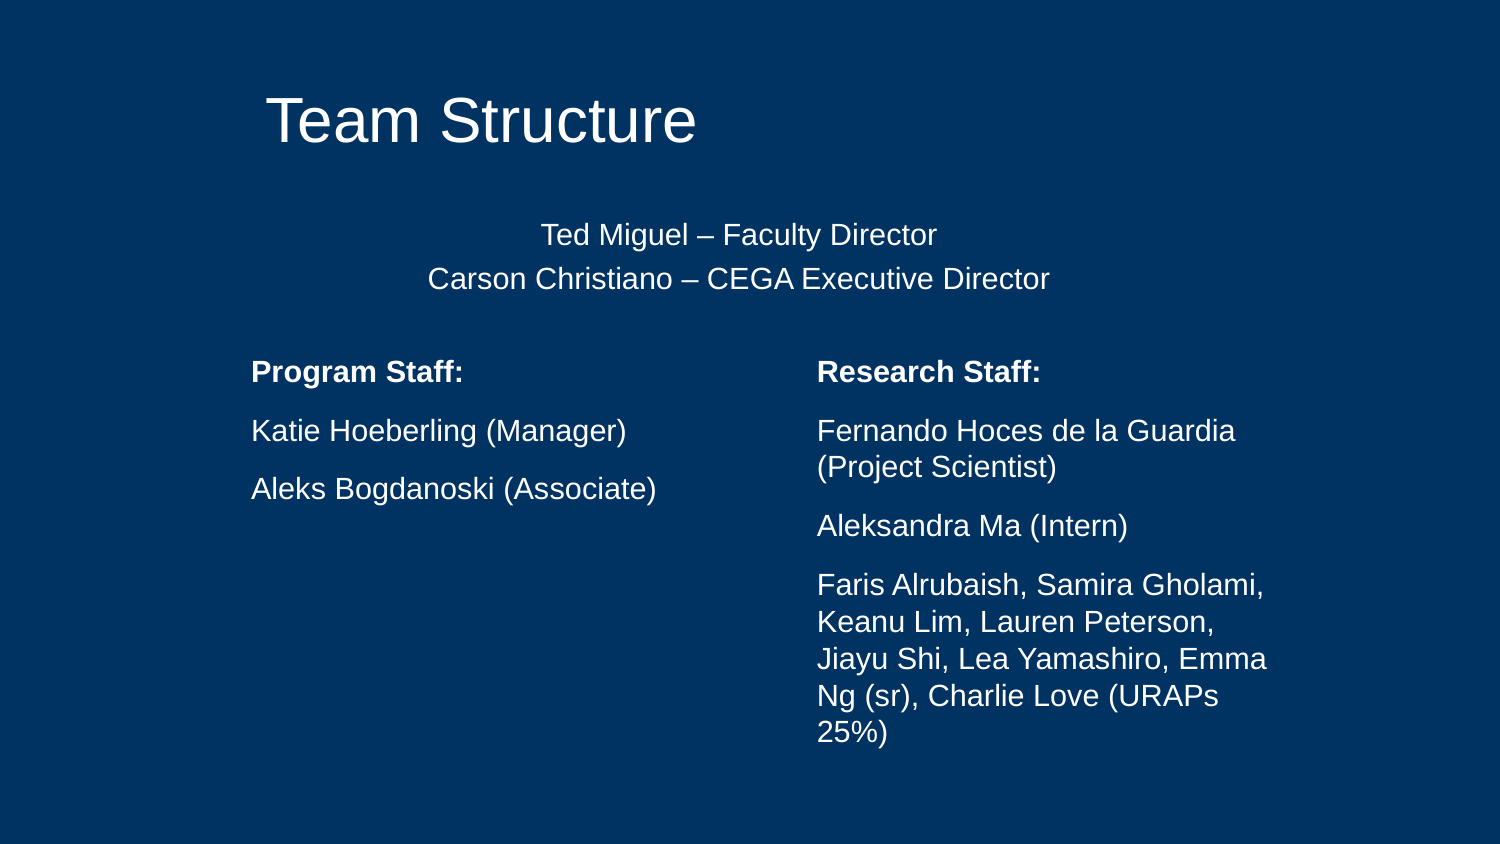

Team Structure
Ted Miguel – Faculty Director
Carson Christiano – CEGA Executive Director
Program Staff:
Katie Hoeberling (Manager)
Aleks Bogdanoski (Associate)
Research Staff:
Fernando Hoces de la Guardia (Project Scientist)
Aleksandra Ma (Intern)
Faris Alrubaish, Samira Gholami, Keanu Lim, Lauren Peterson, Jiayu Shi, Lea Yamashiro, Emma Ng (sr), Charlie Love (URAPs 25%)